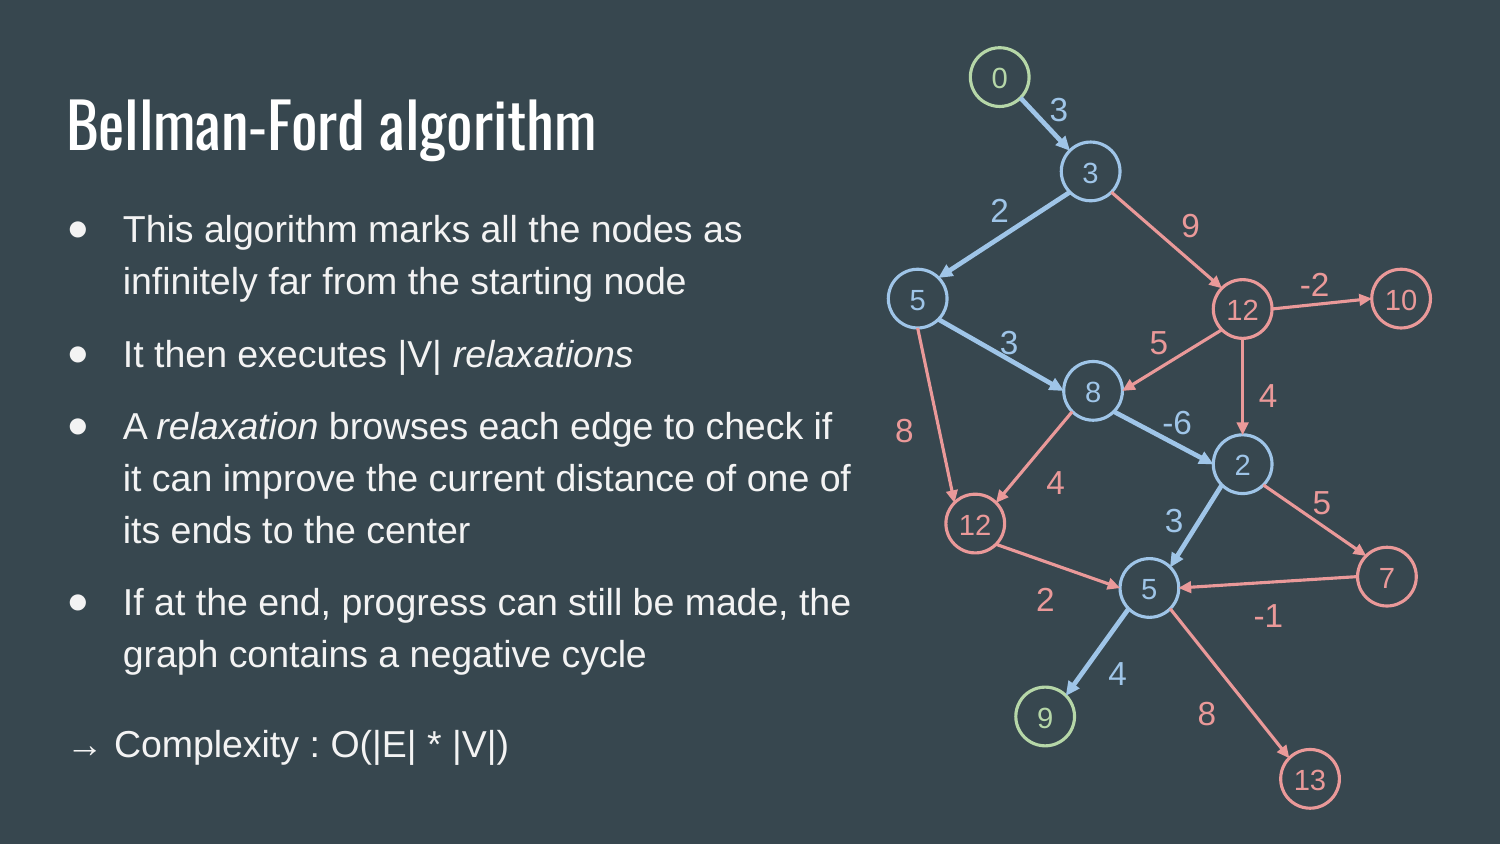

0
3
Bellman-Ford algorithm
3
2
This algorithm marks all the nodes as infinitely far from the starting node
It then executes |V| relaxations
A relaxation browses each edge to check if it can improve the current distance of one of its ends to the center
If at the end, progress can still be made, the graph contains a negative cycle

9
-2
5
10
12
3
5
4
8
-6
8
2
4
5
3
12
7
2
5
-1
4
8
9
→ Complexity : O(|E| * |V|)
13